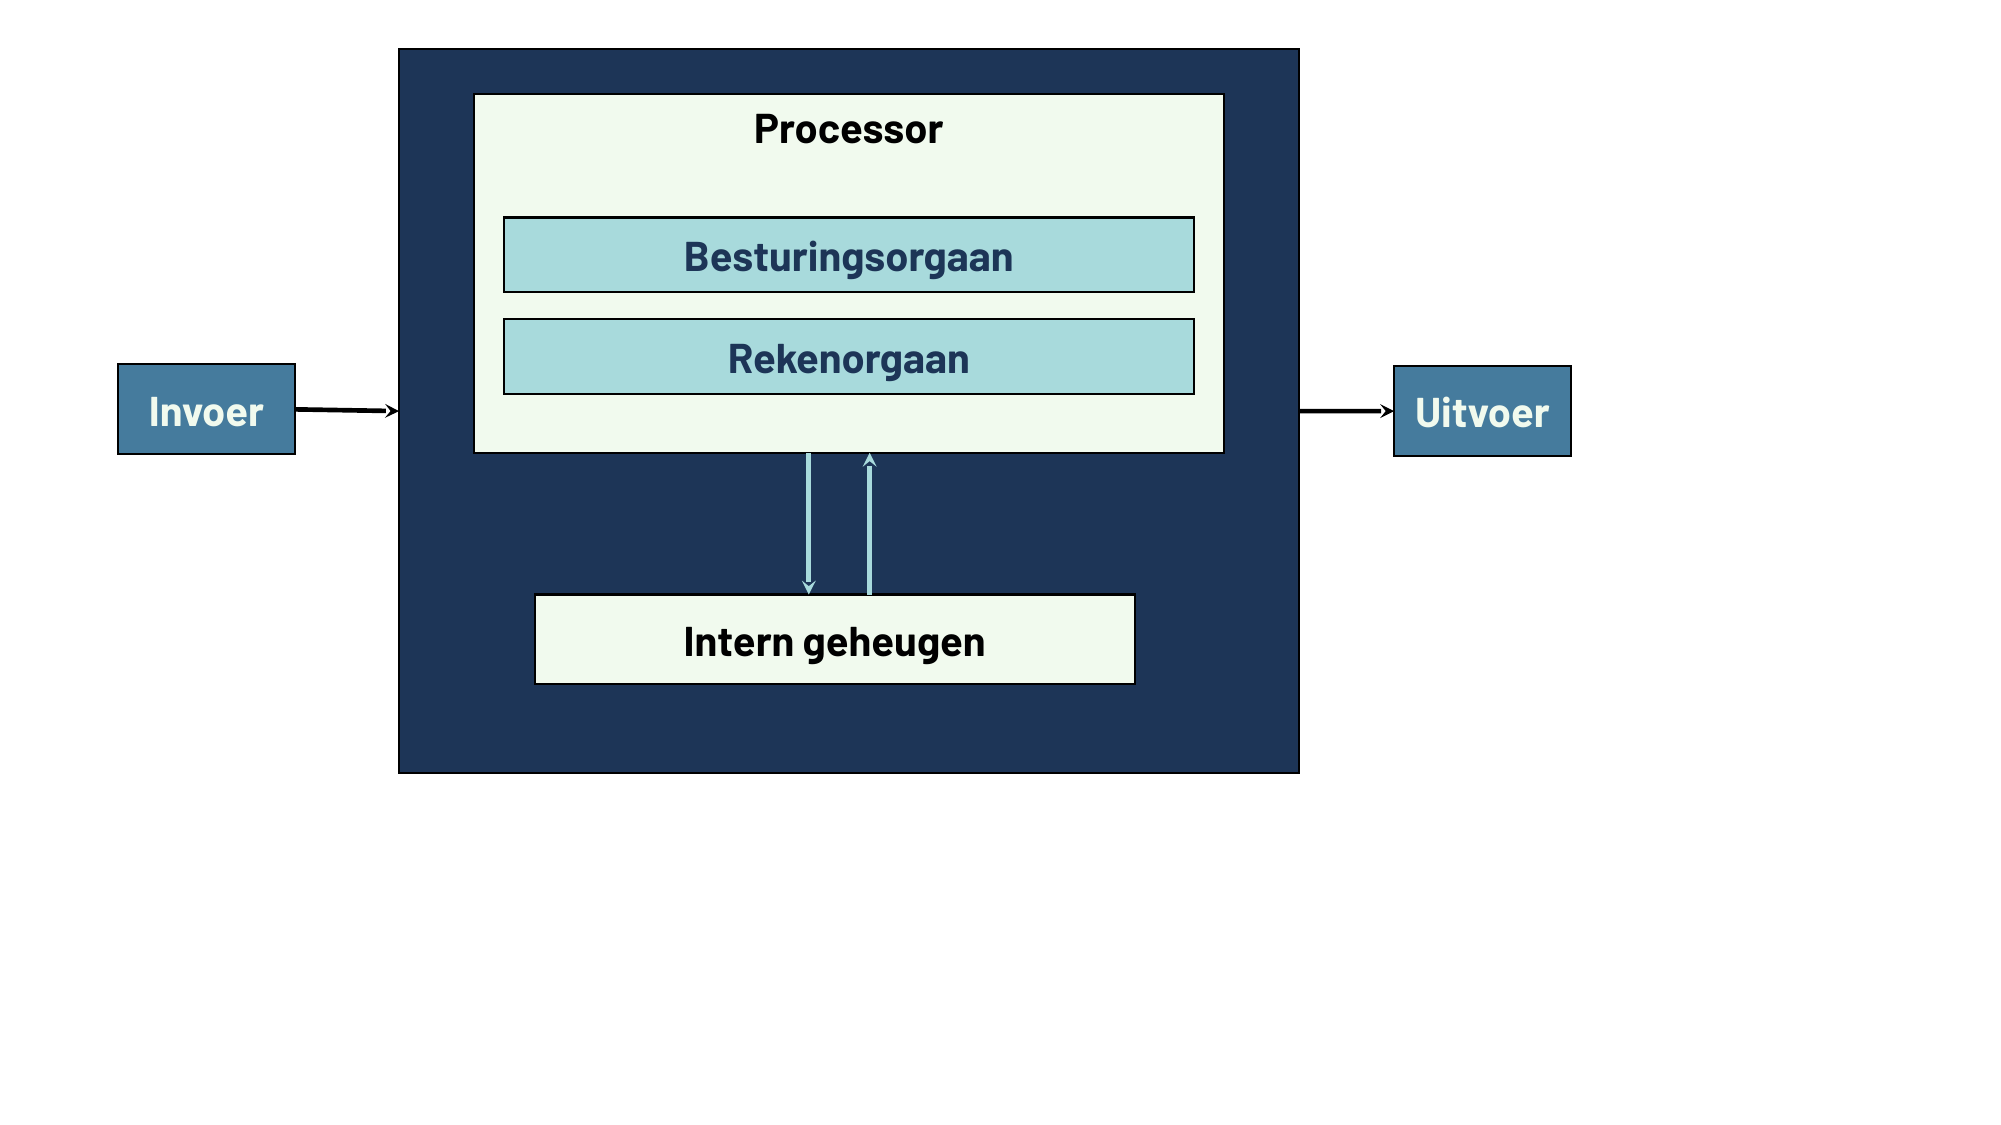

Processor
Besturingsorgaan
Rekenorgaan
Invoer
Uitvoer
Intern geheugen